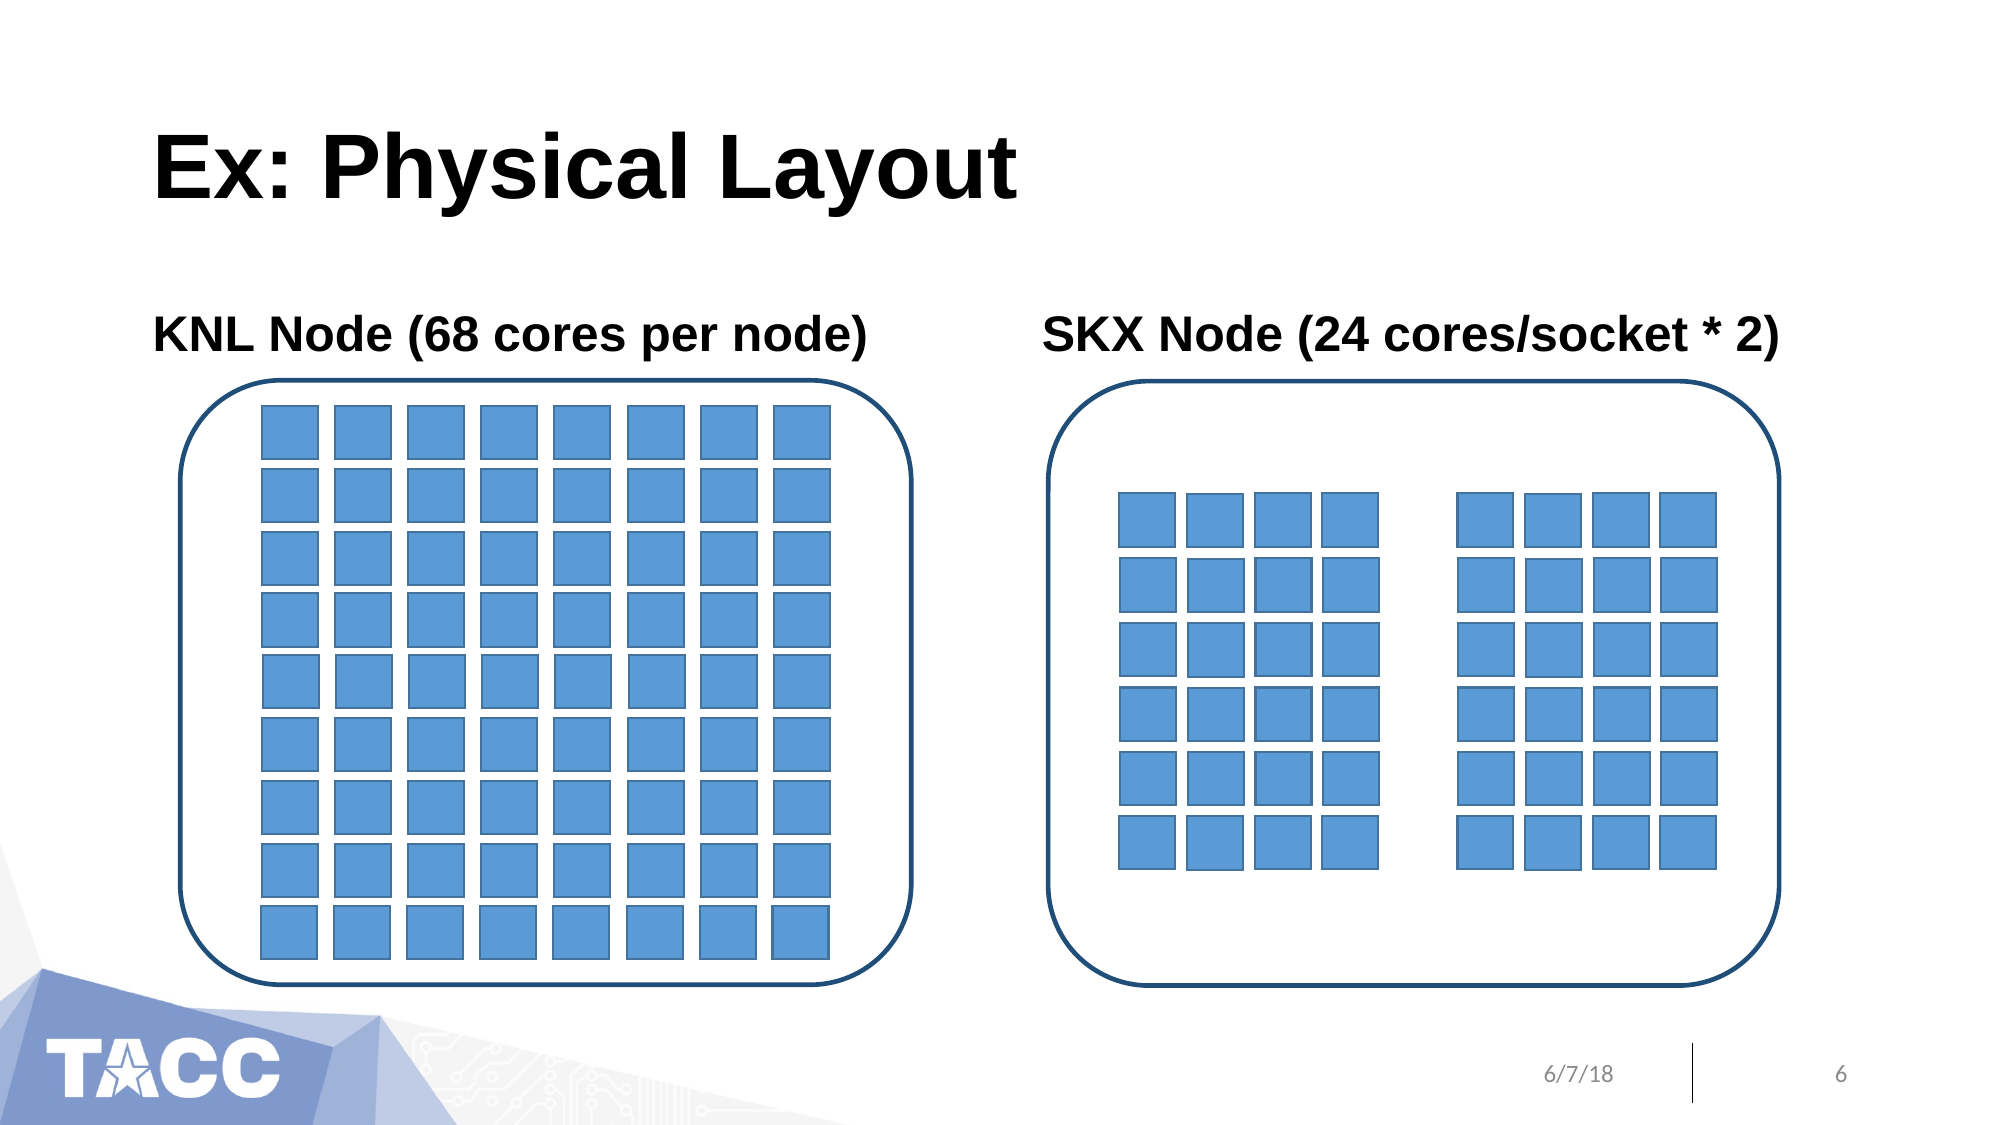

# Ex: Physical Layout
SKX Node (24 cores/socket * 2)
KNL Node (68 cores per node)

6/7/18
6